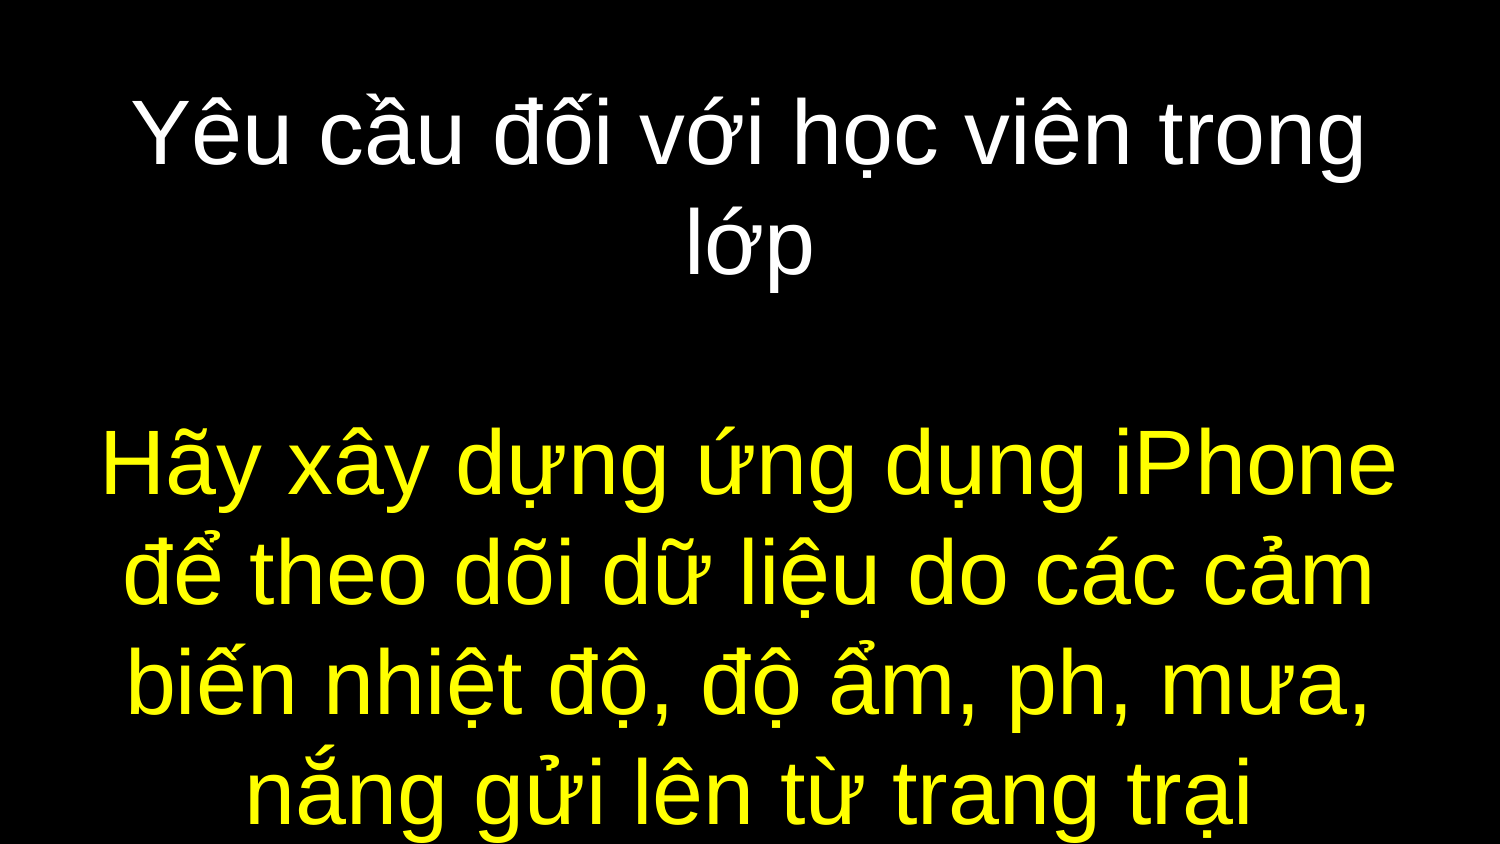

# Yêu cầu đối với học viên trong lớp Hãy xây dựng ứng dụng iPhone để theo dõi dữ liệu do các cảm biến nhiệt độ, độ ẩm, ph, mưa, nắng gửi lên từ trang trại